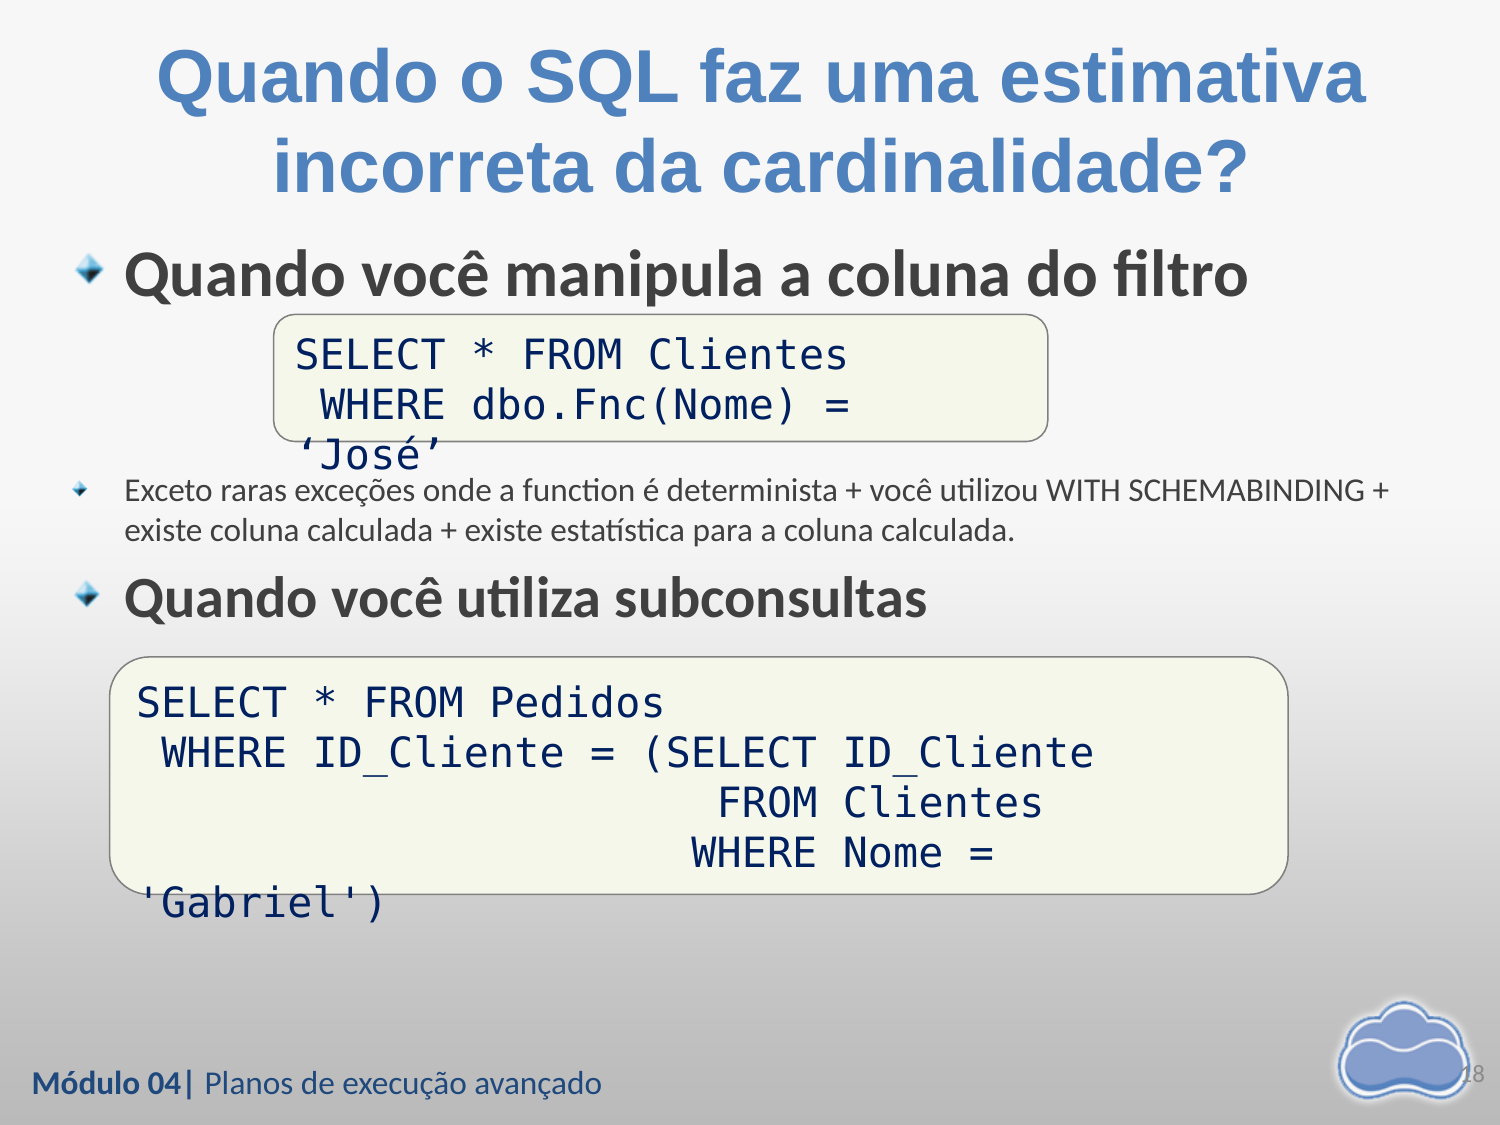

# Quando o SQL faz uma estimativa incorreta da cardinalidade?
Quando você manipula a coluna do filtro

Exceto raras exceções onde a function é determinista + você utilizou WITH SCHEMABINDING + existe coluna calculada + existe estatística para a coluna calculada.
Quando você utiliza subconsultas

SELECT * FROM Clientes
 WHERE dbo.Fnc(Nome) = ‘José’
SELECT * FROM Pedidos
 WHERE ID_Cliente = (SELECT ID_Cliente
                       FROM Clientes
                      WHERE Nome = 'Gabriel')
18